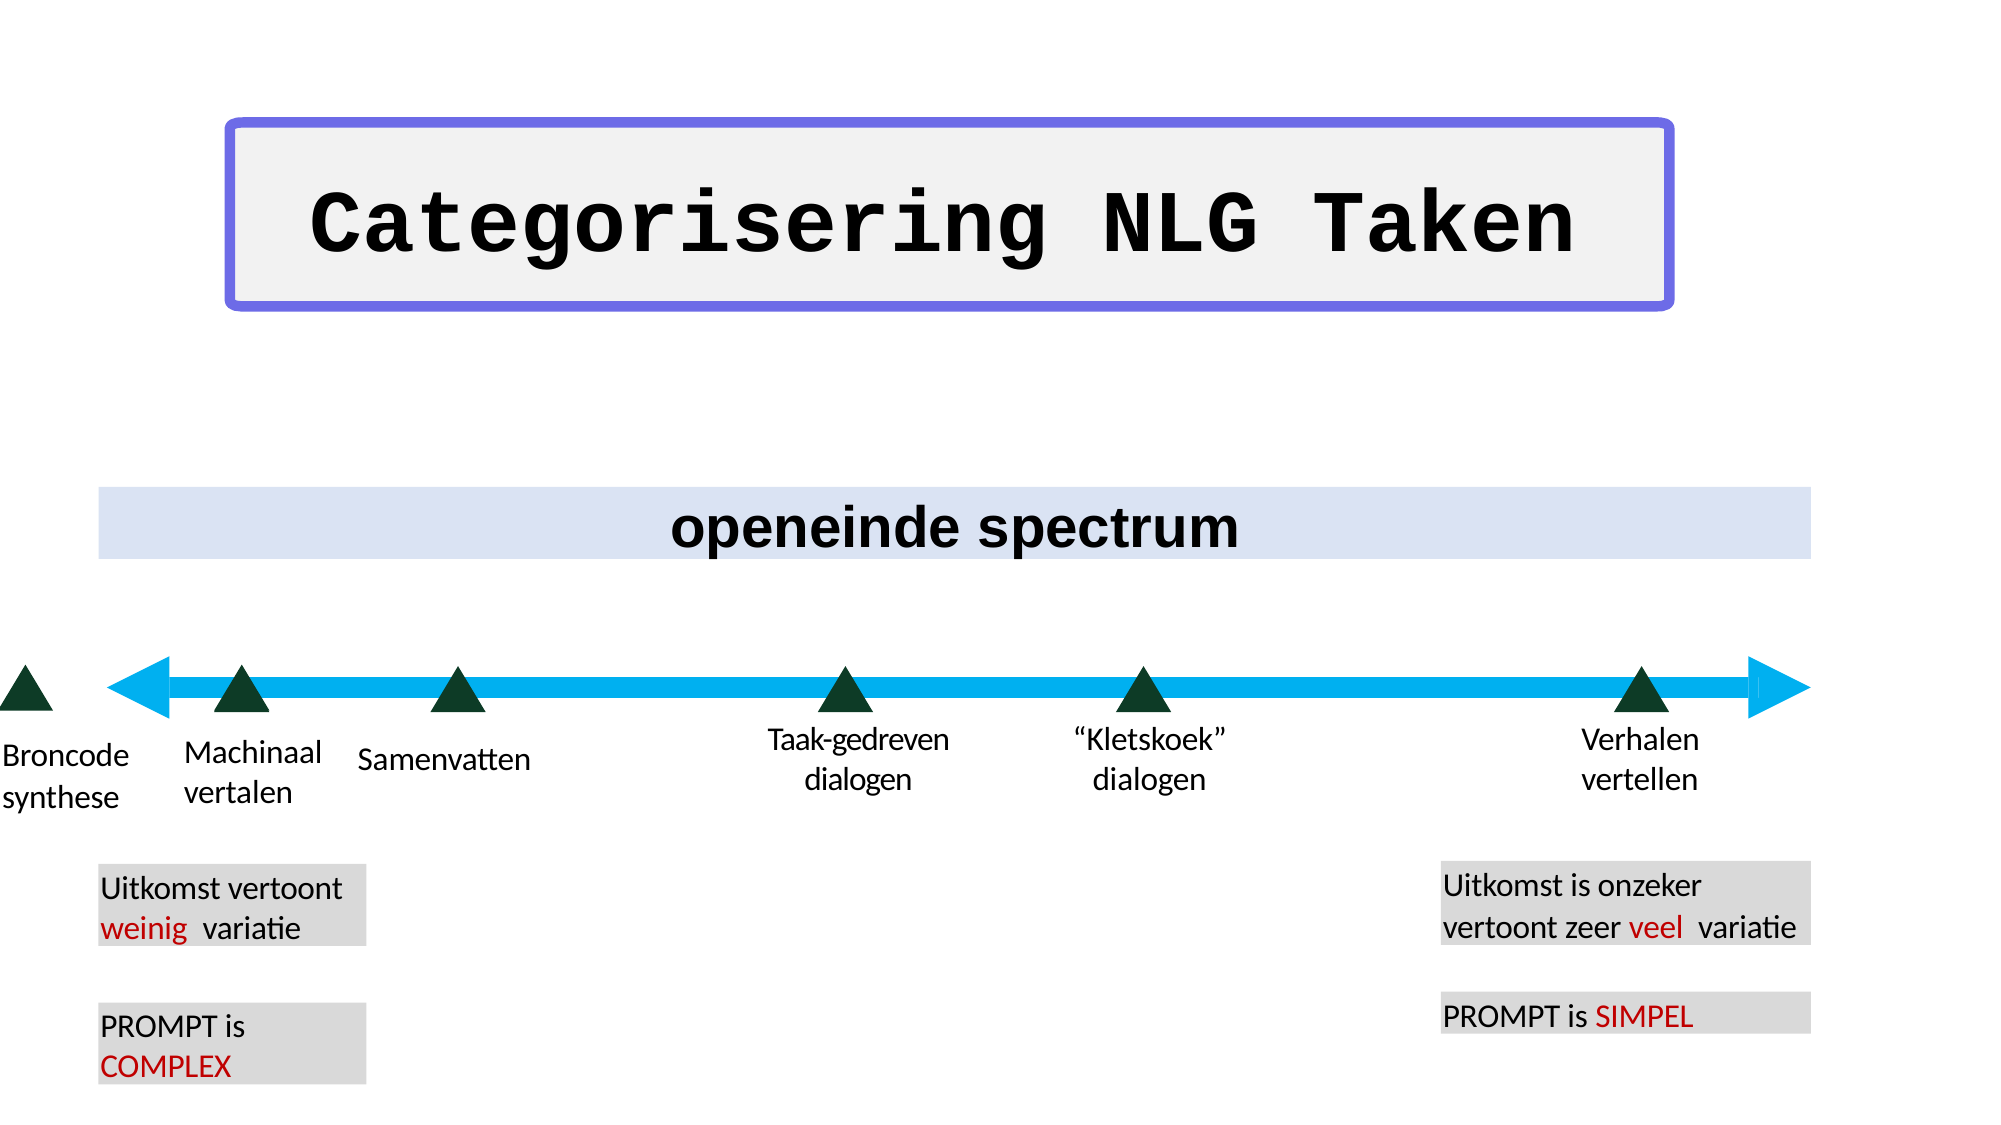

Categorisering NLG Taken
openeinde spectrum

Taak-gedreven dialogen
“Kletskoek” dialogen
Verhalen vertellen
Machinaal vertalen
Samenvatten

Broncode
synthese
Uitkomst is onzeker
vertoont zeer veel  variatie
Uitkomst vertoont weinig  variatie
PROMPT is SIMPEL
PROMPT is COMPLEX